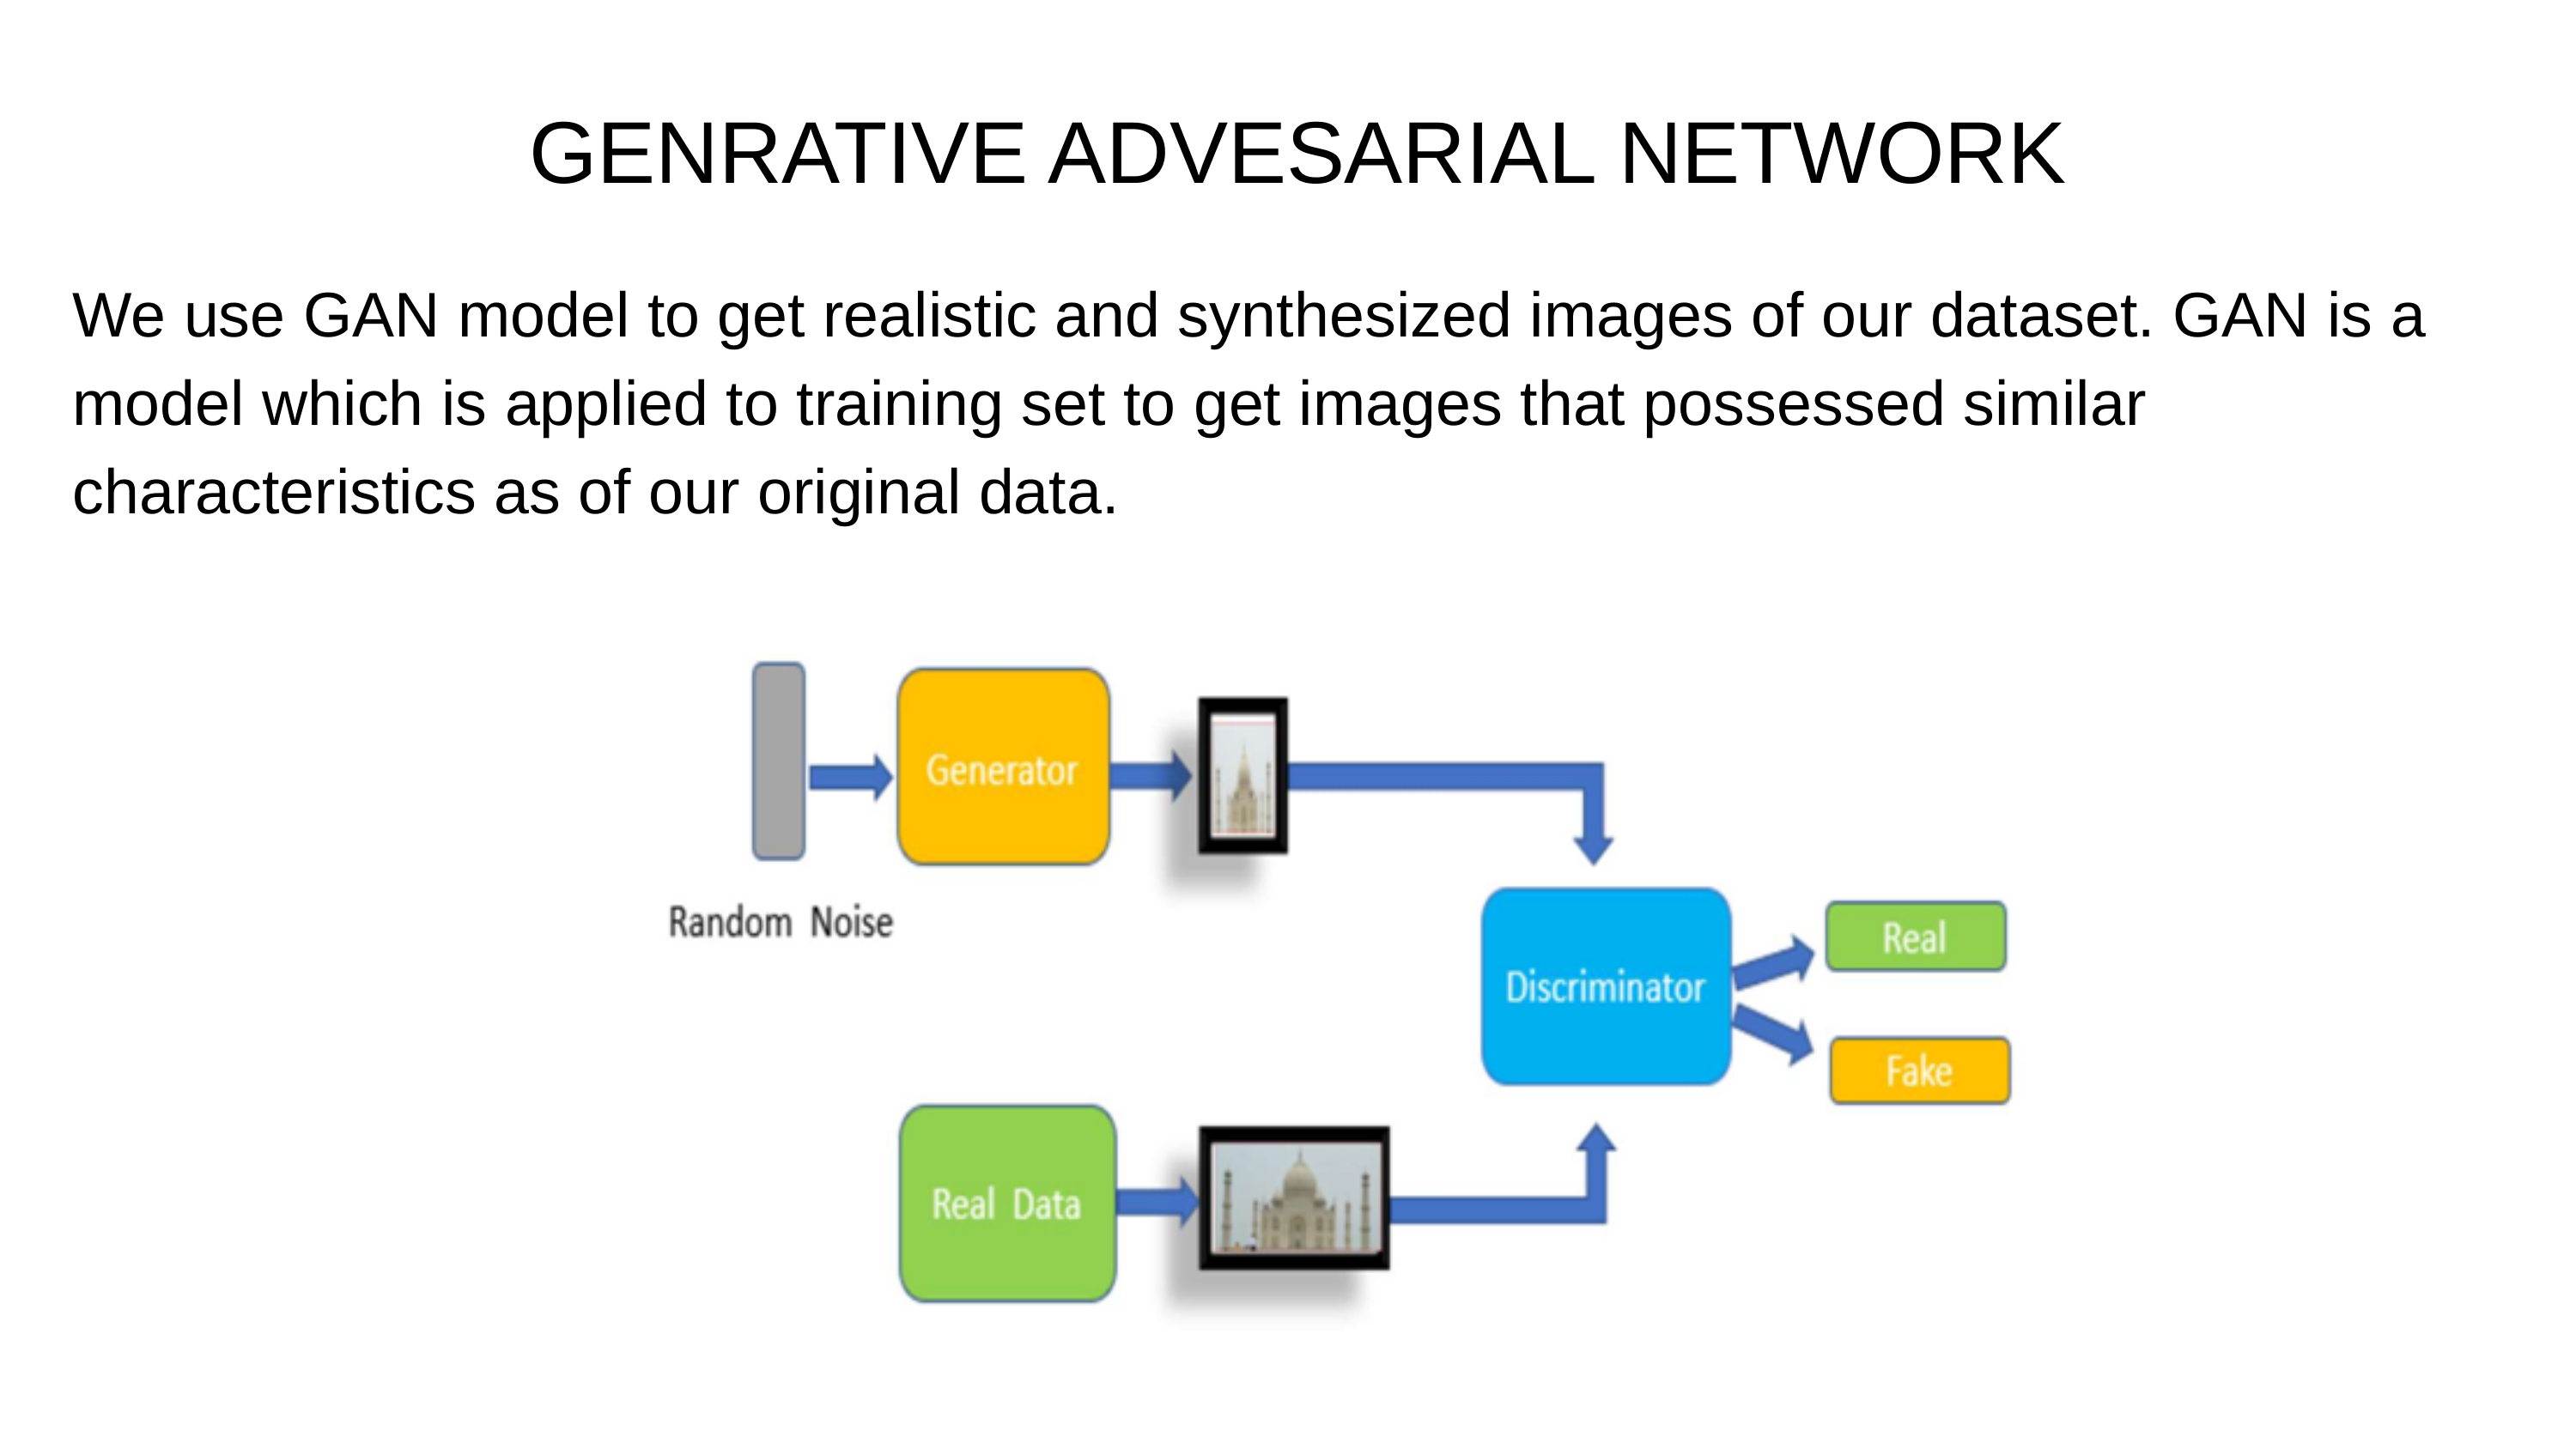

GENRATIVE ADVESARIAL NETWORK
We use GAN model to get realistic and synthesized images of our dataset. GAN is a model which is applied to training set to get images that possessed similar characteristics as of our original data.